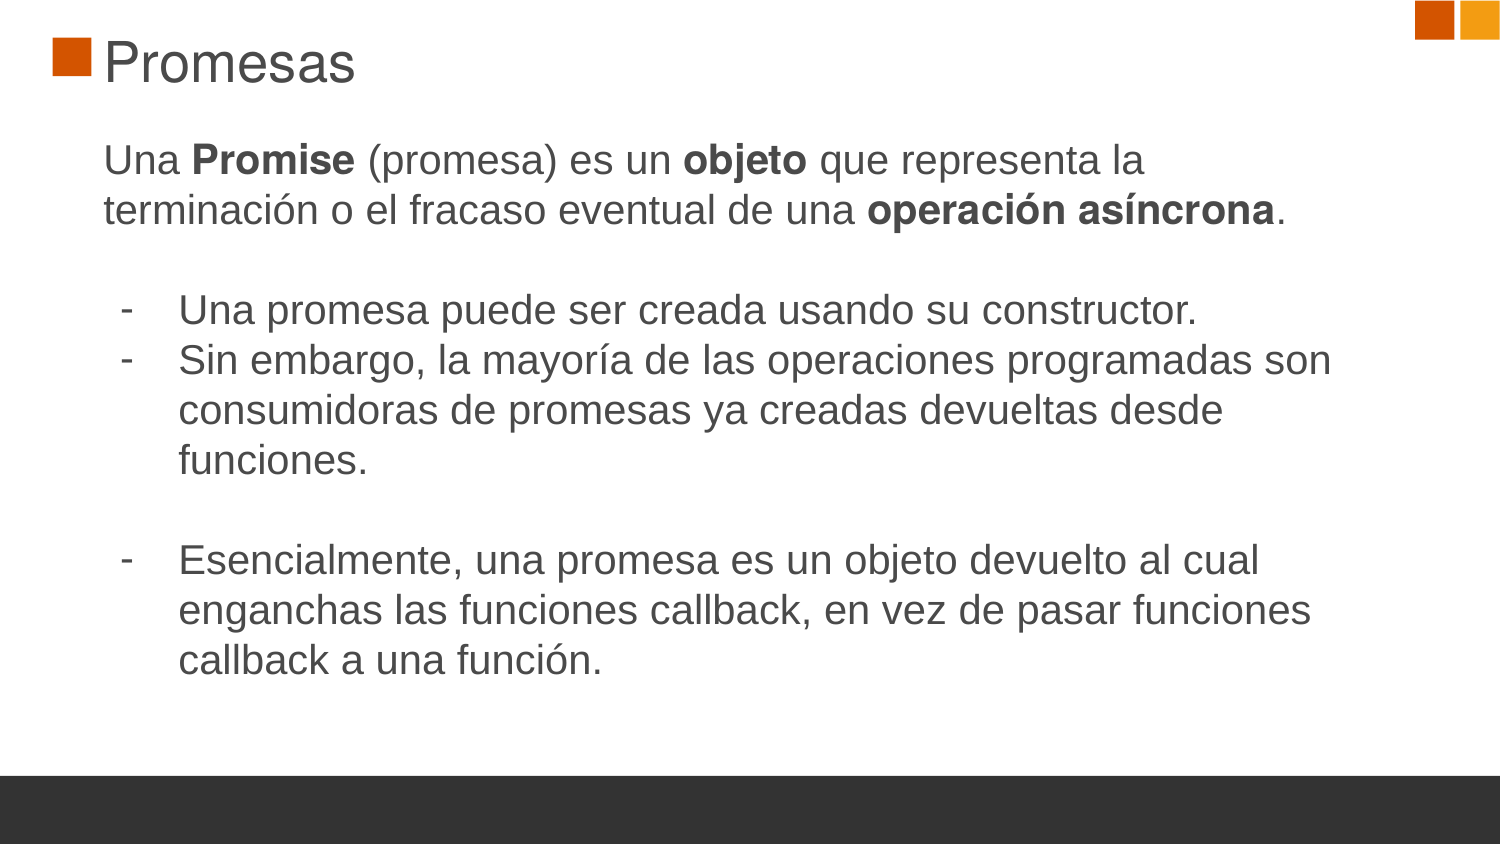

# Promesas
Una Promise (promesa) es un objeto que representa la terminación o el fracaso eventual de una operación asíncrona.

Una promesa puede ser creada usando su constructor.
Sin embargo, la mayoría de las operaciones programadas son consumidoras de promesas ya creadas devueltas desde funciones.

Esencialmente, una promesa es un objeto devuelto al cual enganchas las funciones callback, en vez de pasar funciones callback a una función.